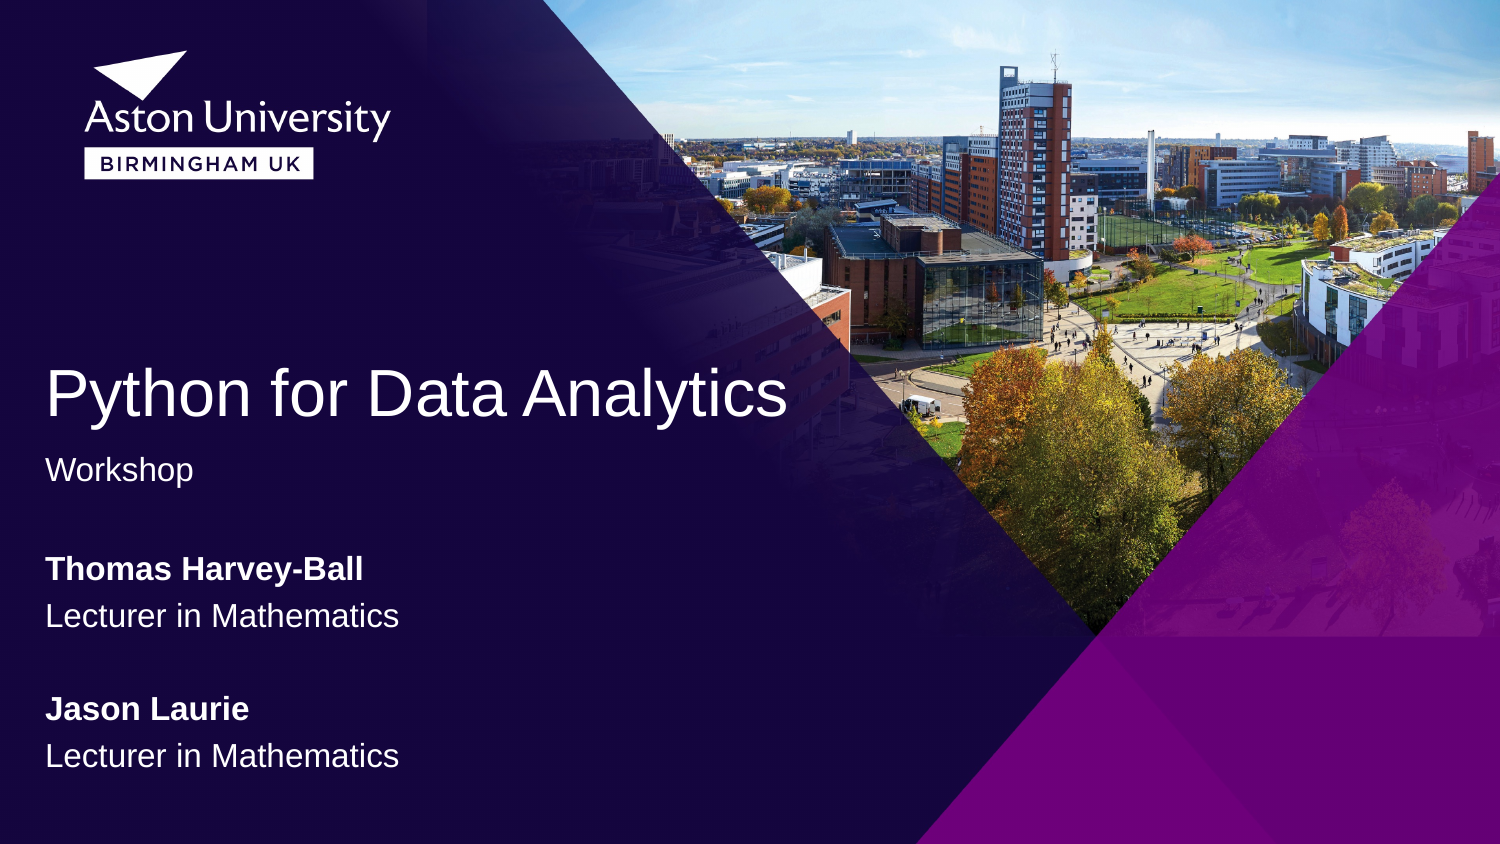

# Python for Data Analytics
Workshop
Thomas Harvey-Ball
Lecturer in Mathematics

Jason Laurie
Lecturer in Mathematics